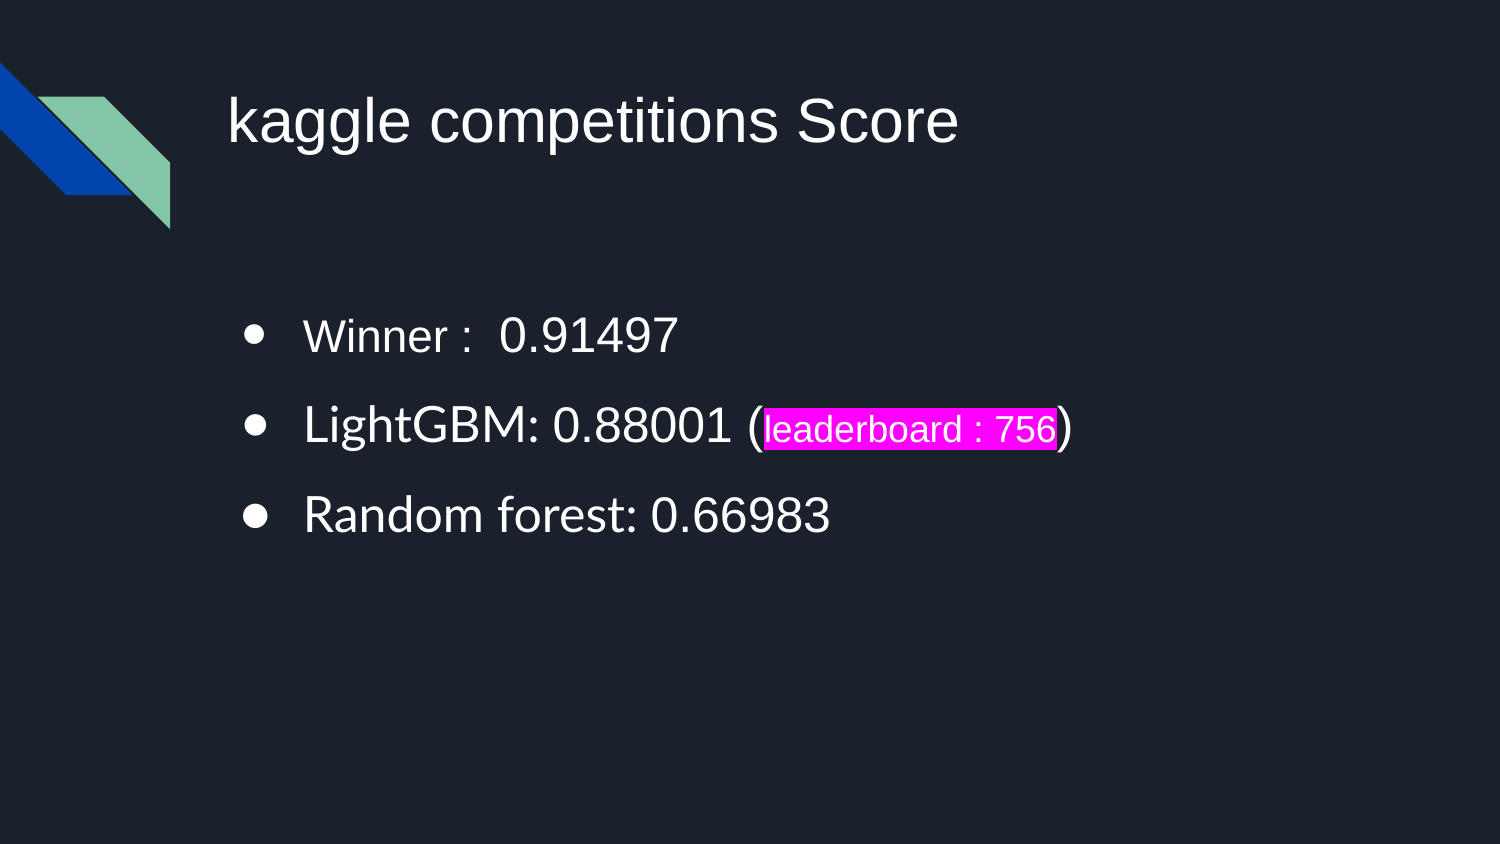

# kaggle competitions Score
Winner :  0.91497
LightGBM: 0.88001 (leaderboard : 756)
Random forest: 0.66983